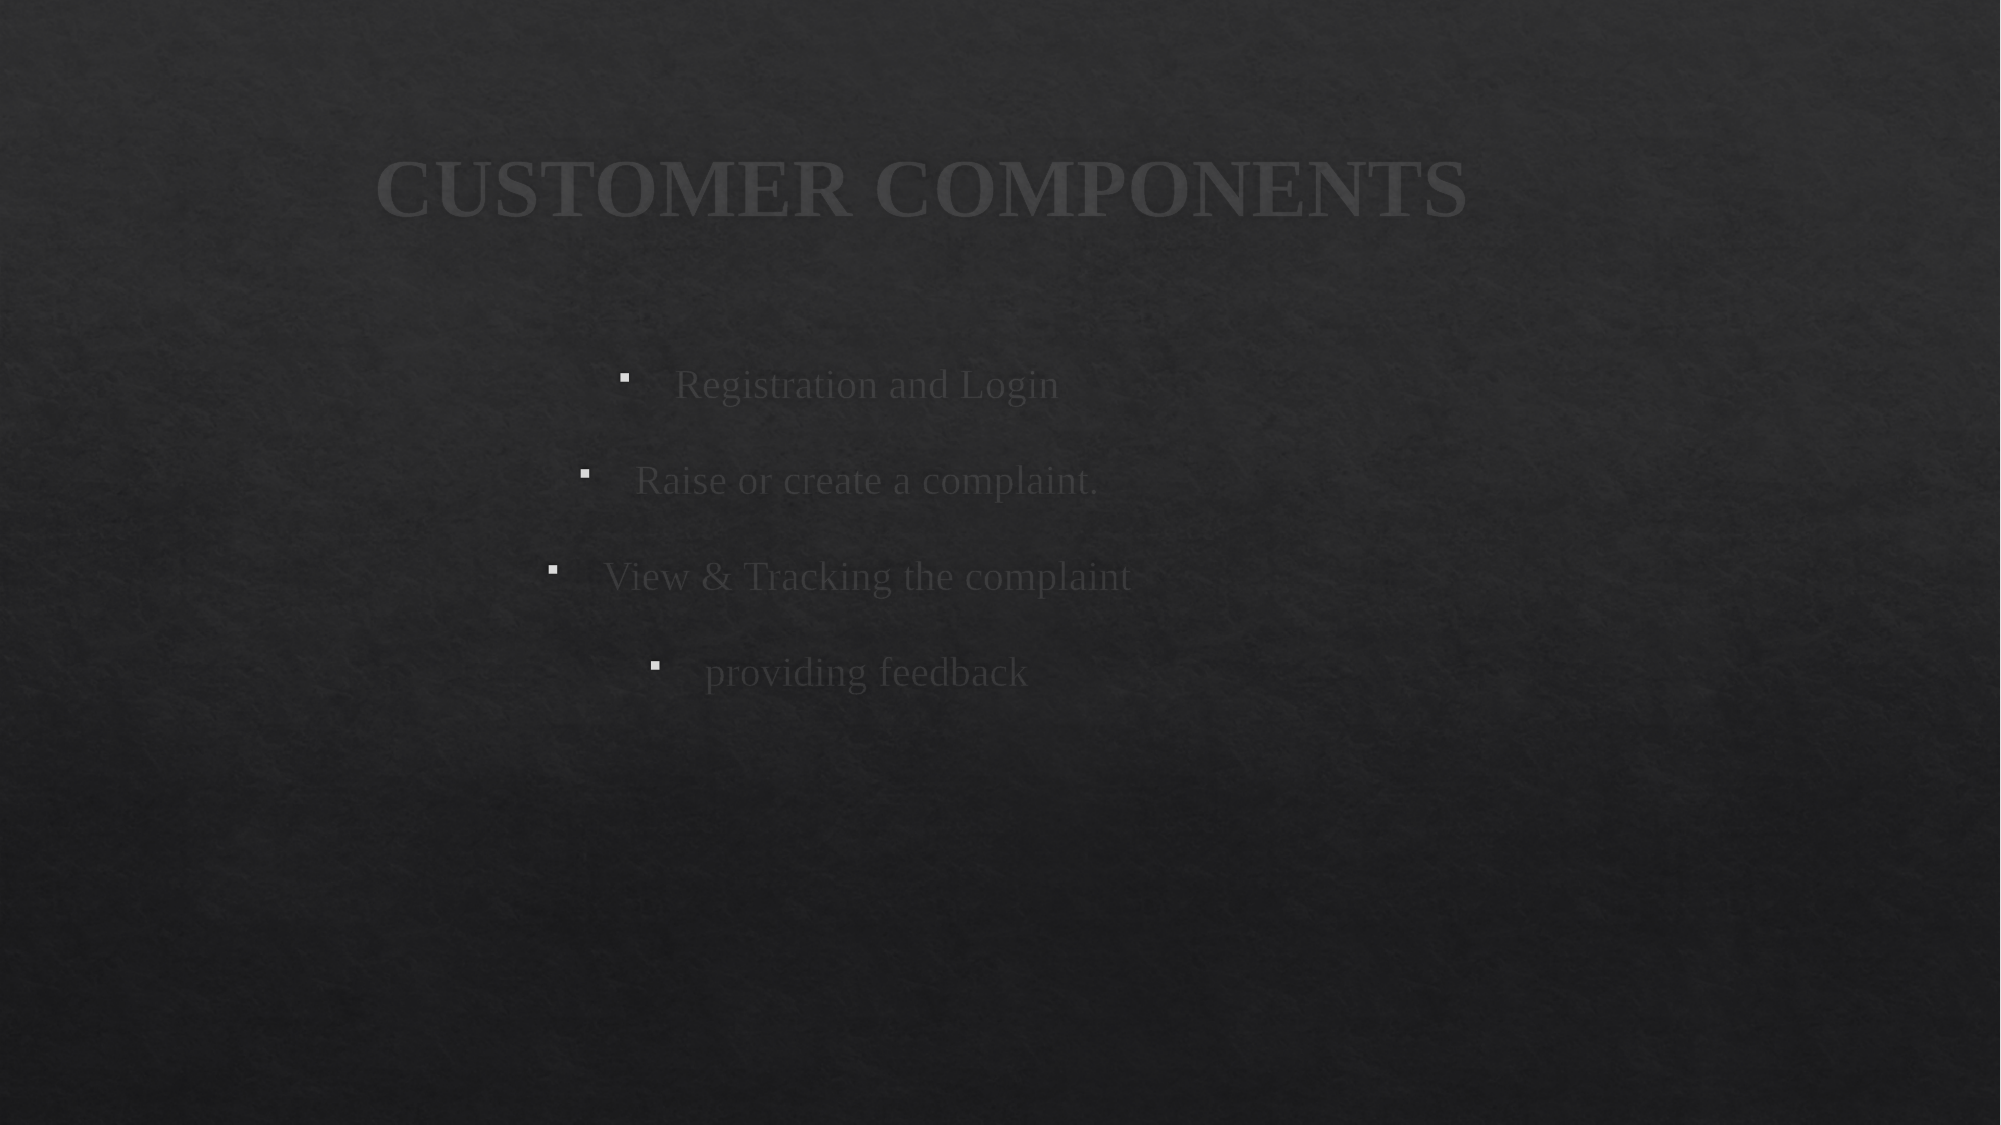

# CUSTOMER COMPONENTS
Registration and Login
Raise or create a complaint.
View & Tracking the complaint
providing feedback